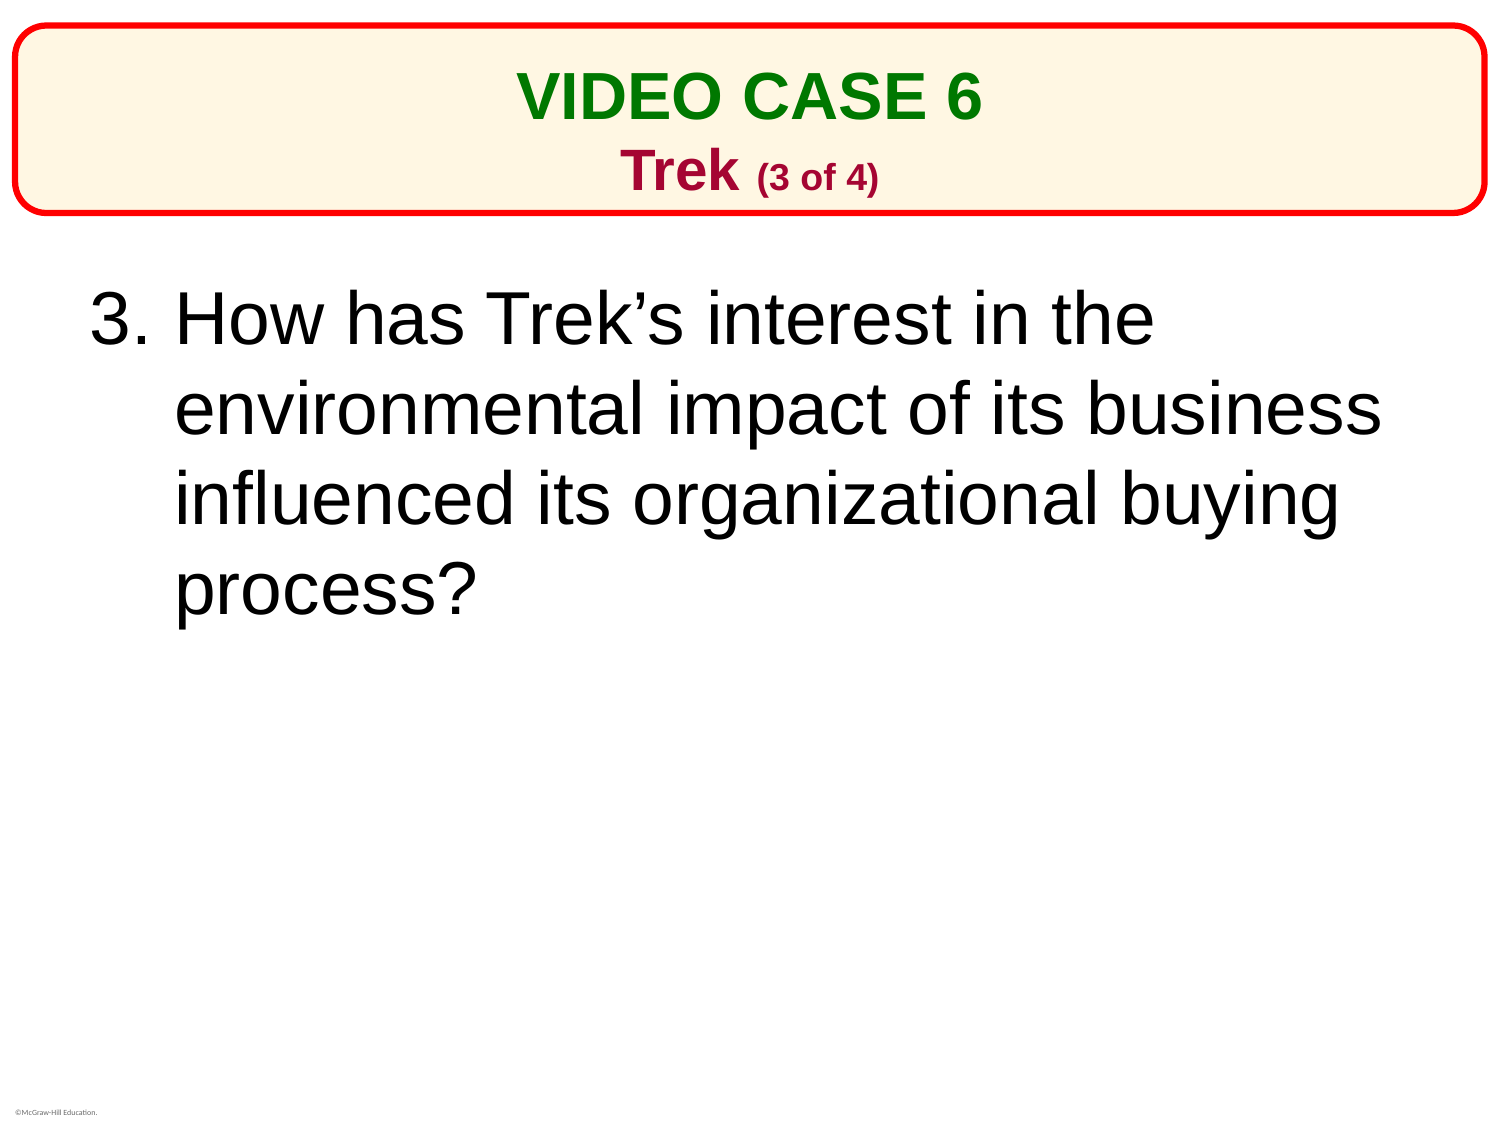

# VIDEO CASE 6 Trek (3 of 4)
How has Trek’s interest in the environmental impact of its business influenced its organizational buying process?